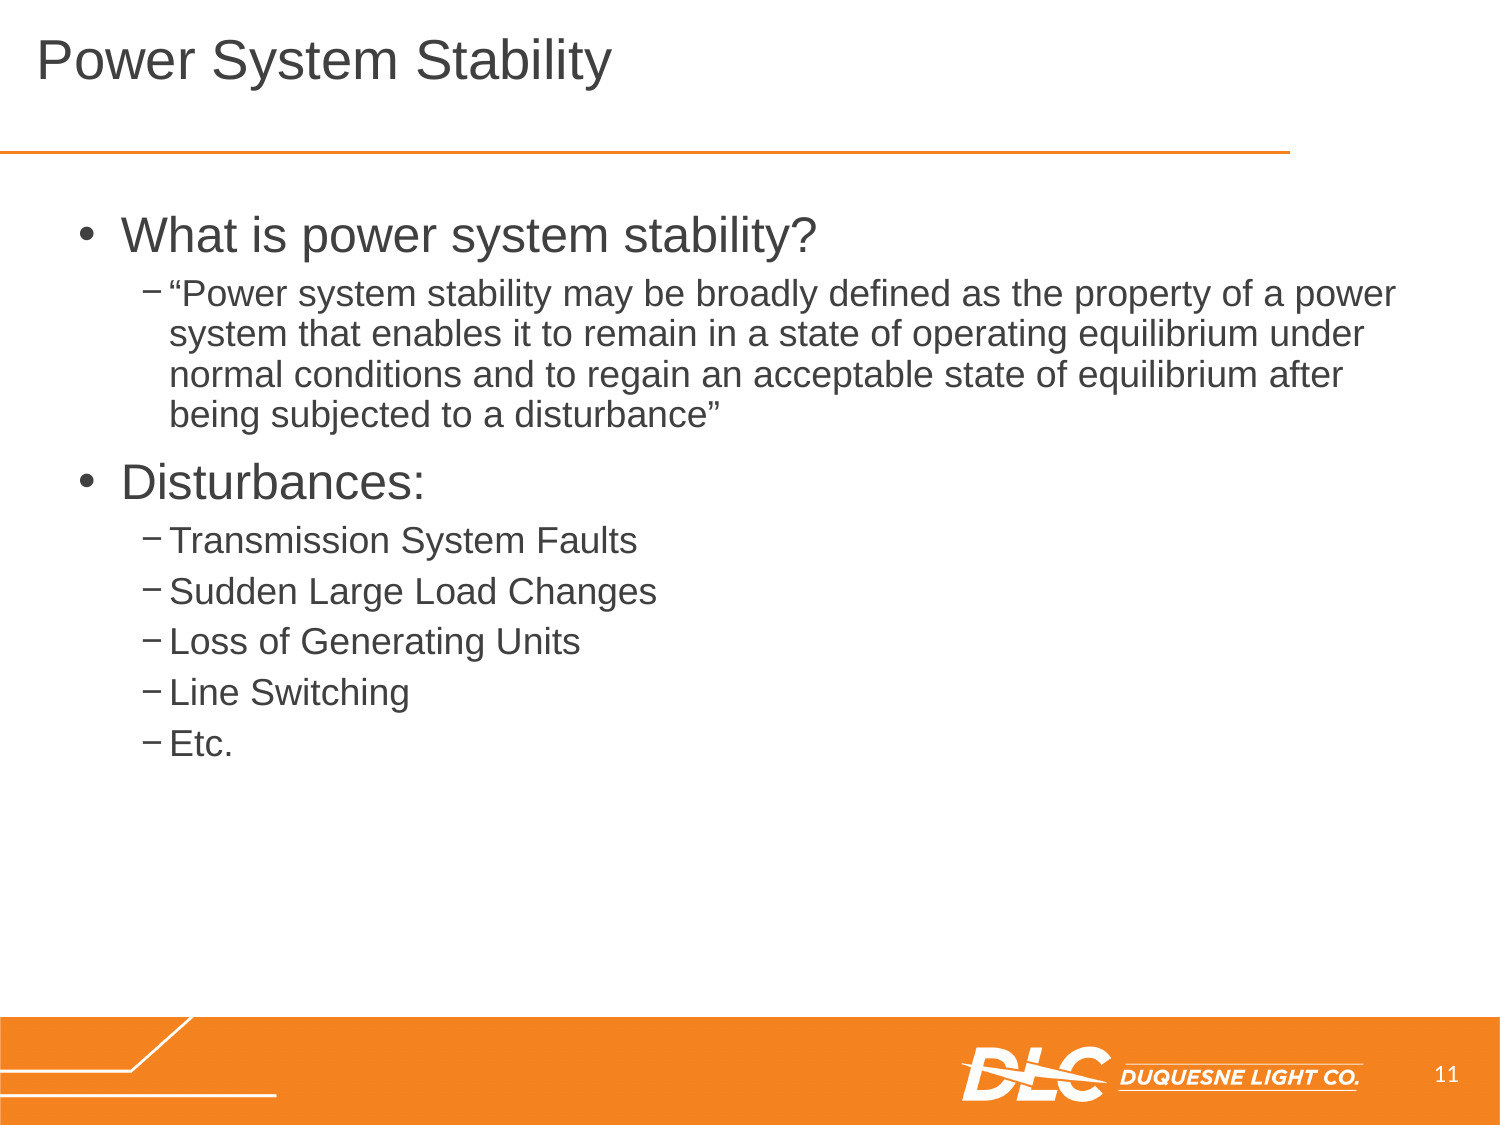

# Power System Stability

What is power system stability?
“Power system stability may be broadly defined as the property of a power system that enables it to remain in a state of operating equilibrium under normal conditions and to regain an acceptable state of equilibrium after being subjected to a disturbance”
Disturbances:
Transmission System Faults
Sudden Large Load Changes
Loss of Generating Units
Line Switching
Etc.

11